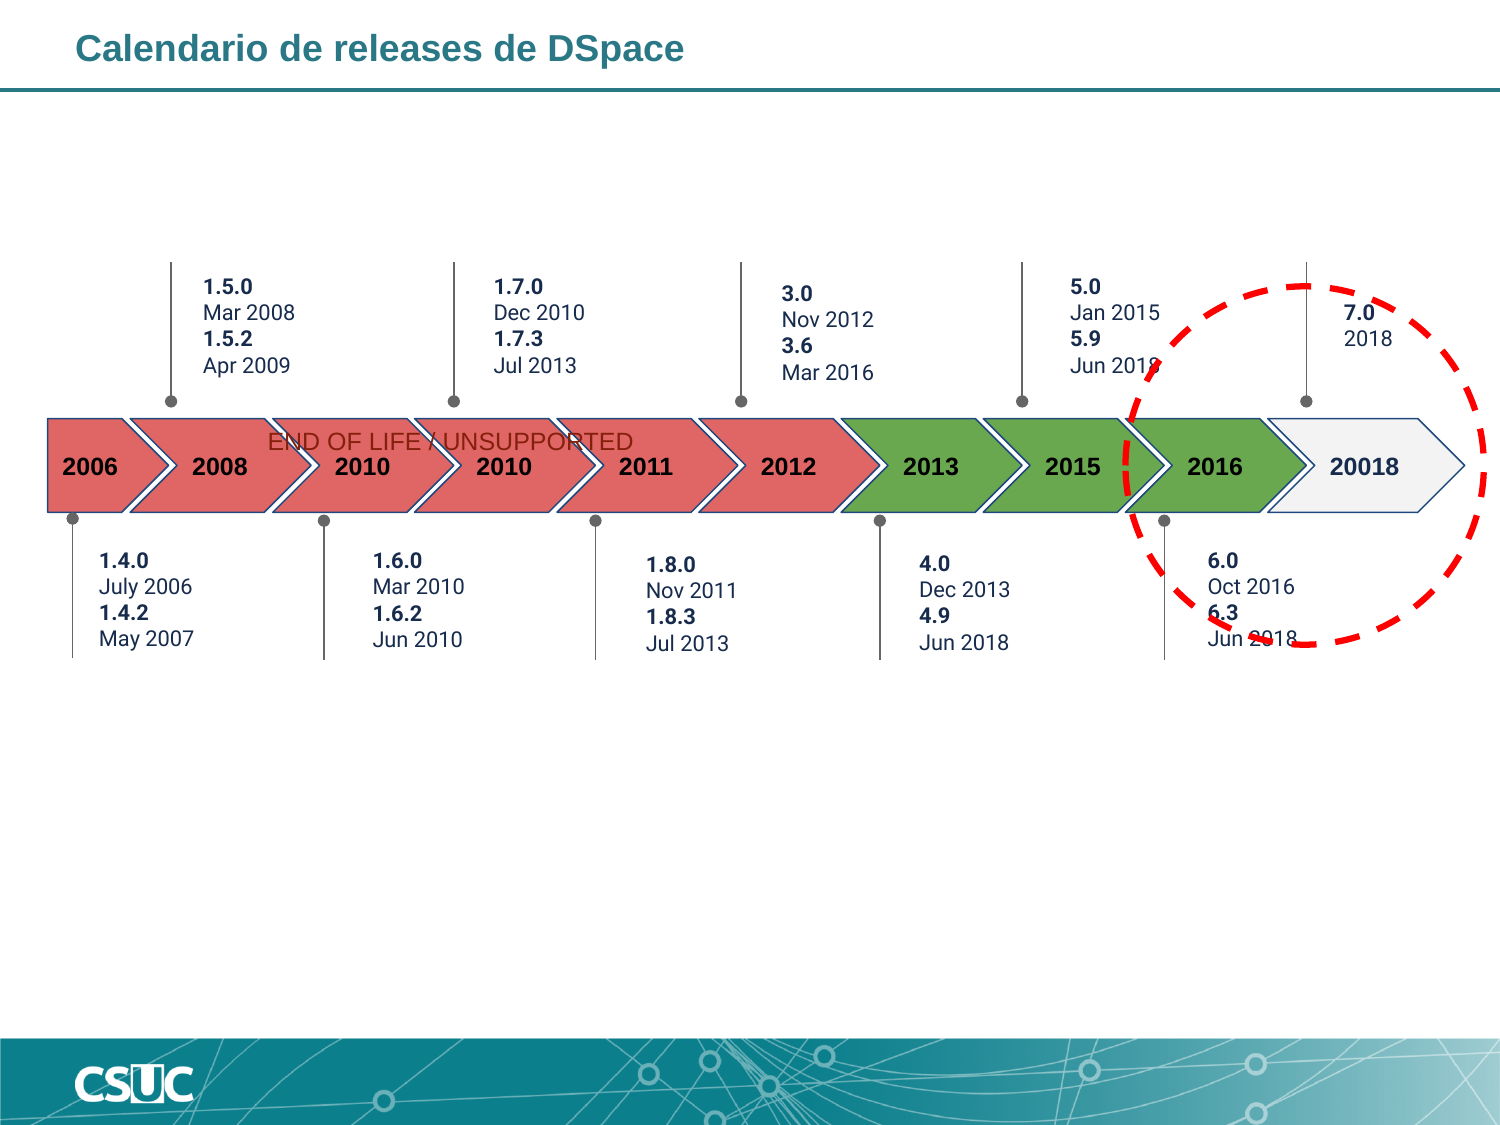

Calendario de releases de DSpace
1.7.0
Dec 2010
1.7.3
Jul 2013
5.0
Jan 2015
5.9
Jun 2018
1.5.0
Mar 2008
1.5.2
Apr 2009
3.0
Nov 2012
3.6
Mar 2016

7.0
2018
END OF LIFE / UNSUPPORTED
2016
2006
2008
2010
2010
2011
2012
2013
2015
20018
6.0
Oct 2016
6.3
Jun 2018

1.4.0
July 2006
1.4.2
May 2007
1.6.0
Mar 2010
1.6.2
Jun 2010
4.0
Dec 2013
4.9
Jun 2018
1.8.0
Nov 2011
1.8.3
Jul 2013